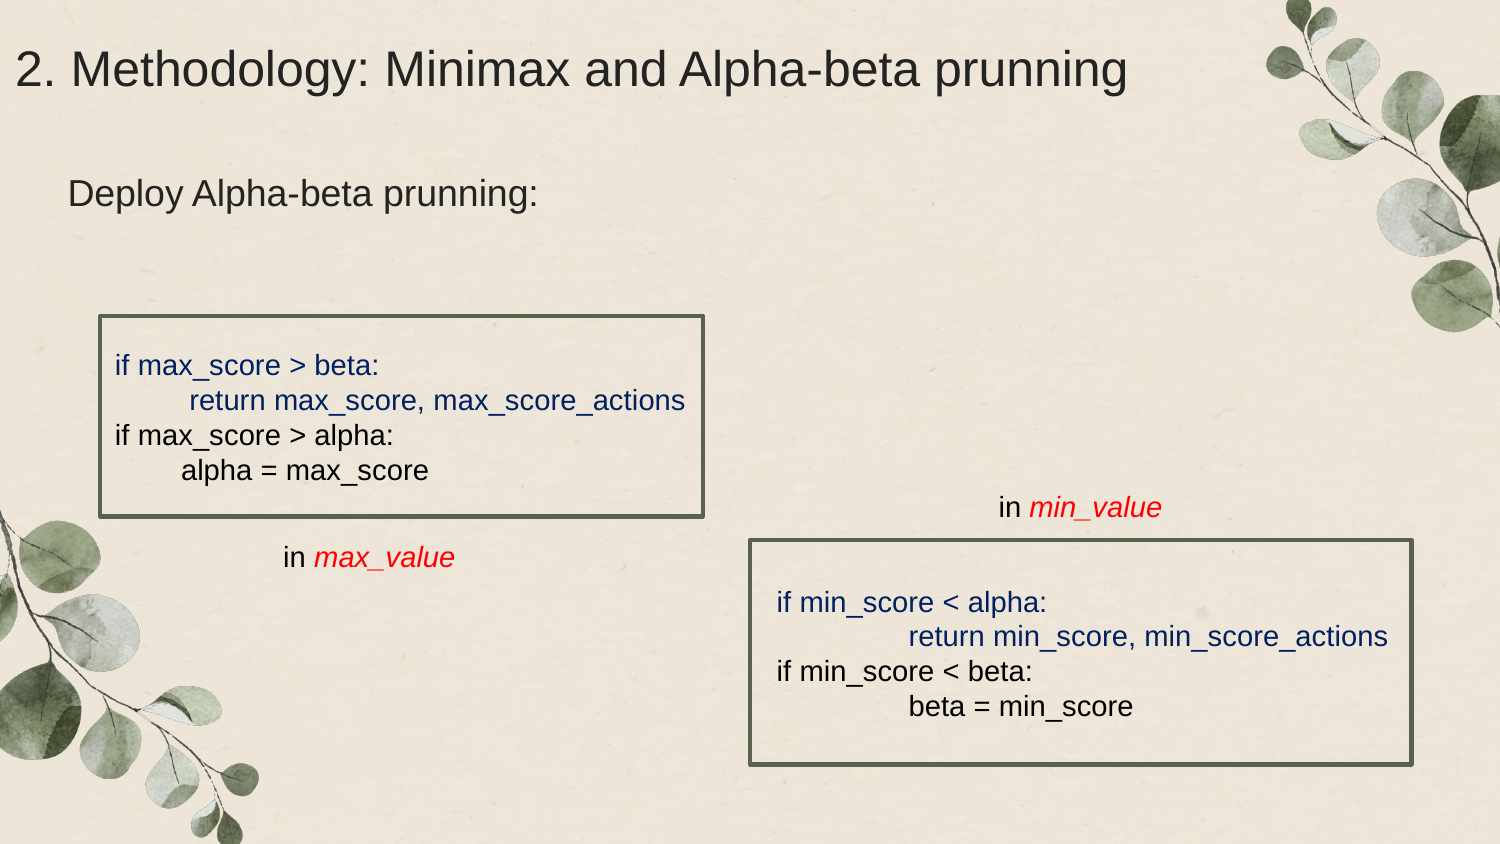

# 2. Methodology: Minimax and Alpha-beta prunning
Deploy Alpha-beta prunning:

if max_score > beta:
         return max_score, max_score_actions
if max_score > alpha:
        alpha = max_score
in min_value
in max_value

if min_score < alpha:
                return min_score, min_score_actions
if min_score < beta:
                beta = min_score